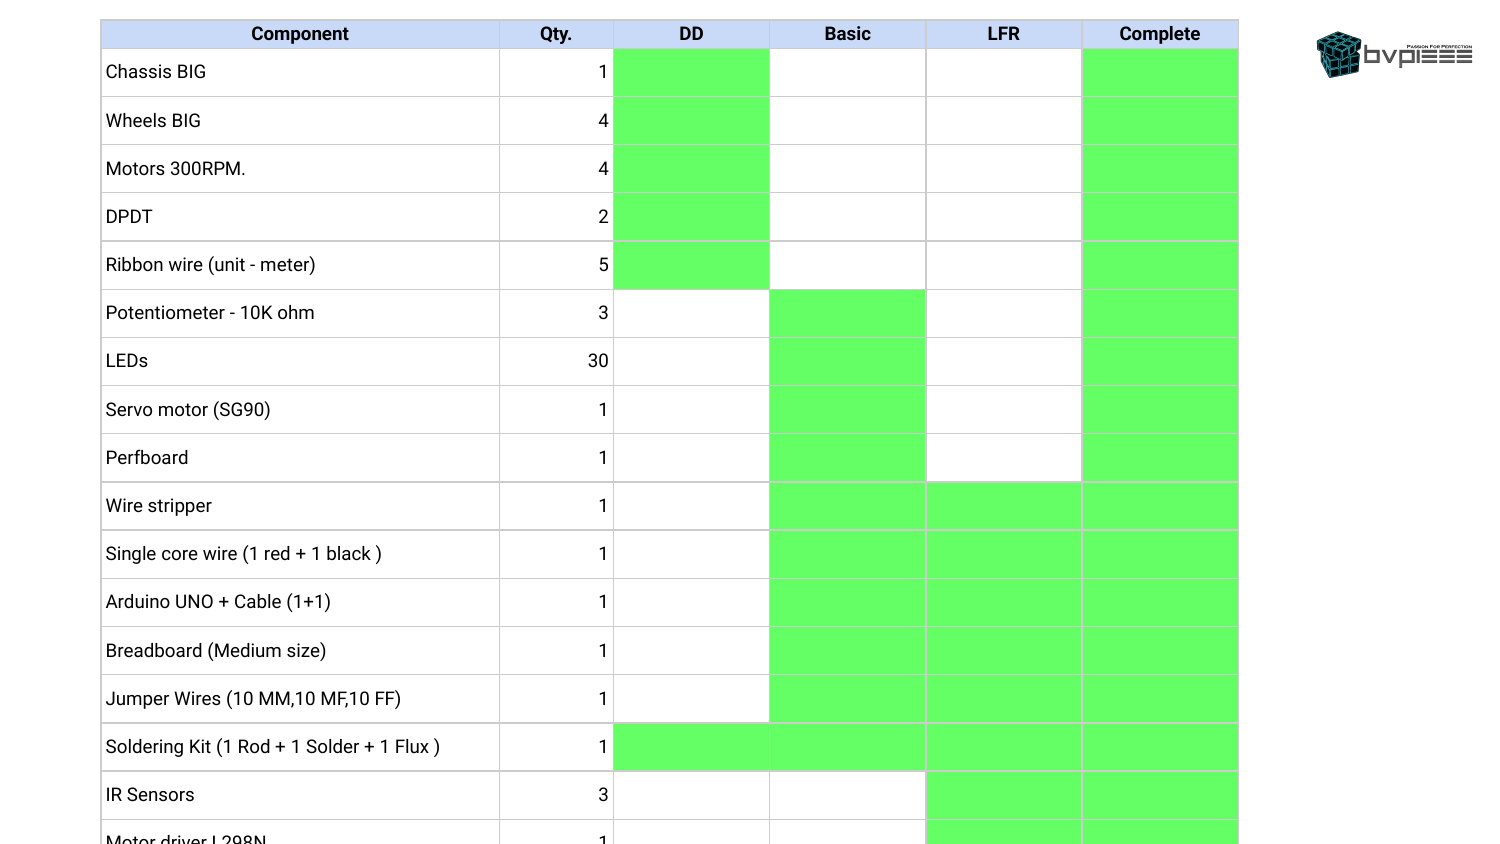

| Component | Qty. | DD | Basic | LFR | Complete |
| --- | --- | --- | --- | --- | --- |
| Chassis BIG | 1 |  |  |  |  |
| Wheels BIG | 4 |  |  |  |  |
| Motors 300RPM. | 4 |  |  |  |  |
| DPDT | 2 |  |  |  |  |
| Ribbon wire (unit - meter) | 5 |  |  |  |  |
| Potentiometer - 10K ohm | 3 |  |  |  |  |
| LEDs | 30 |  |  |  |  |
| Servo motor (SG90) | 1 |  |  |  |  |
| Perfboard | 1 |  |  |  |  |
| Wire stripper | 1 |  |  |  |  |
| Single core wire (1 red + 1 black ) | 1 |  |  |  |  |
| Arduino UNO + Cable (1+1) | 1 |  |  |  |  |
| Breadboard (Medium size) | 1 |  |  |  |  |
| Jumper Wires (10 MM,10 MF,10 FF) | 1 |  |  |  |  |
| Soldering Kit (1 Rod + 1 Solder + 1 Flux ) | 1 |  |  |  |  |
| IR Sensors | 3 |  |  |  |  |
| Motor driver L298N | 1 |  |  |  |  |
| BO Motors | 2 |  |  |  |  |
| Castor wheel | 1 |  |  |  |  |
| Chassis (SMALL) | 1 |  |  |  |  |
| Battery Li-ion 3S 12V | 1 |  |  |  |  |
| Charger/Adapter 12V | 1 |  |  |  |  |
| Connector (Barrel jack) | 1 |  |  |  |  |
| Wheels SMALL | 2 |  |  |  |  |
| 7805 IC - voltage regulator | 2 |  |  |  |  |
| Relay (Only relay, not module) | 1 |  |  |  |  |
| Total |  | 1400 | 900 | 1600 | 2900 |